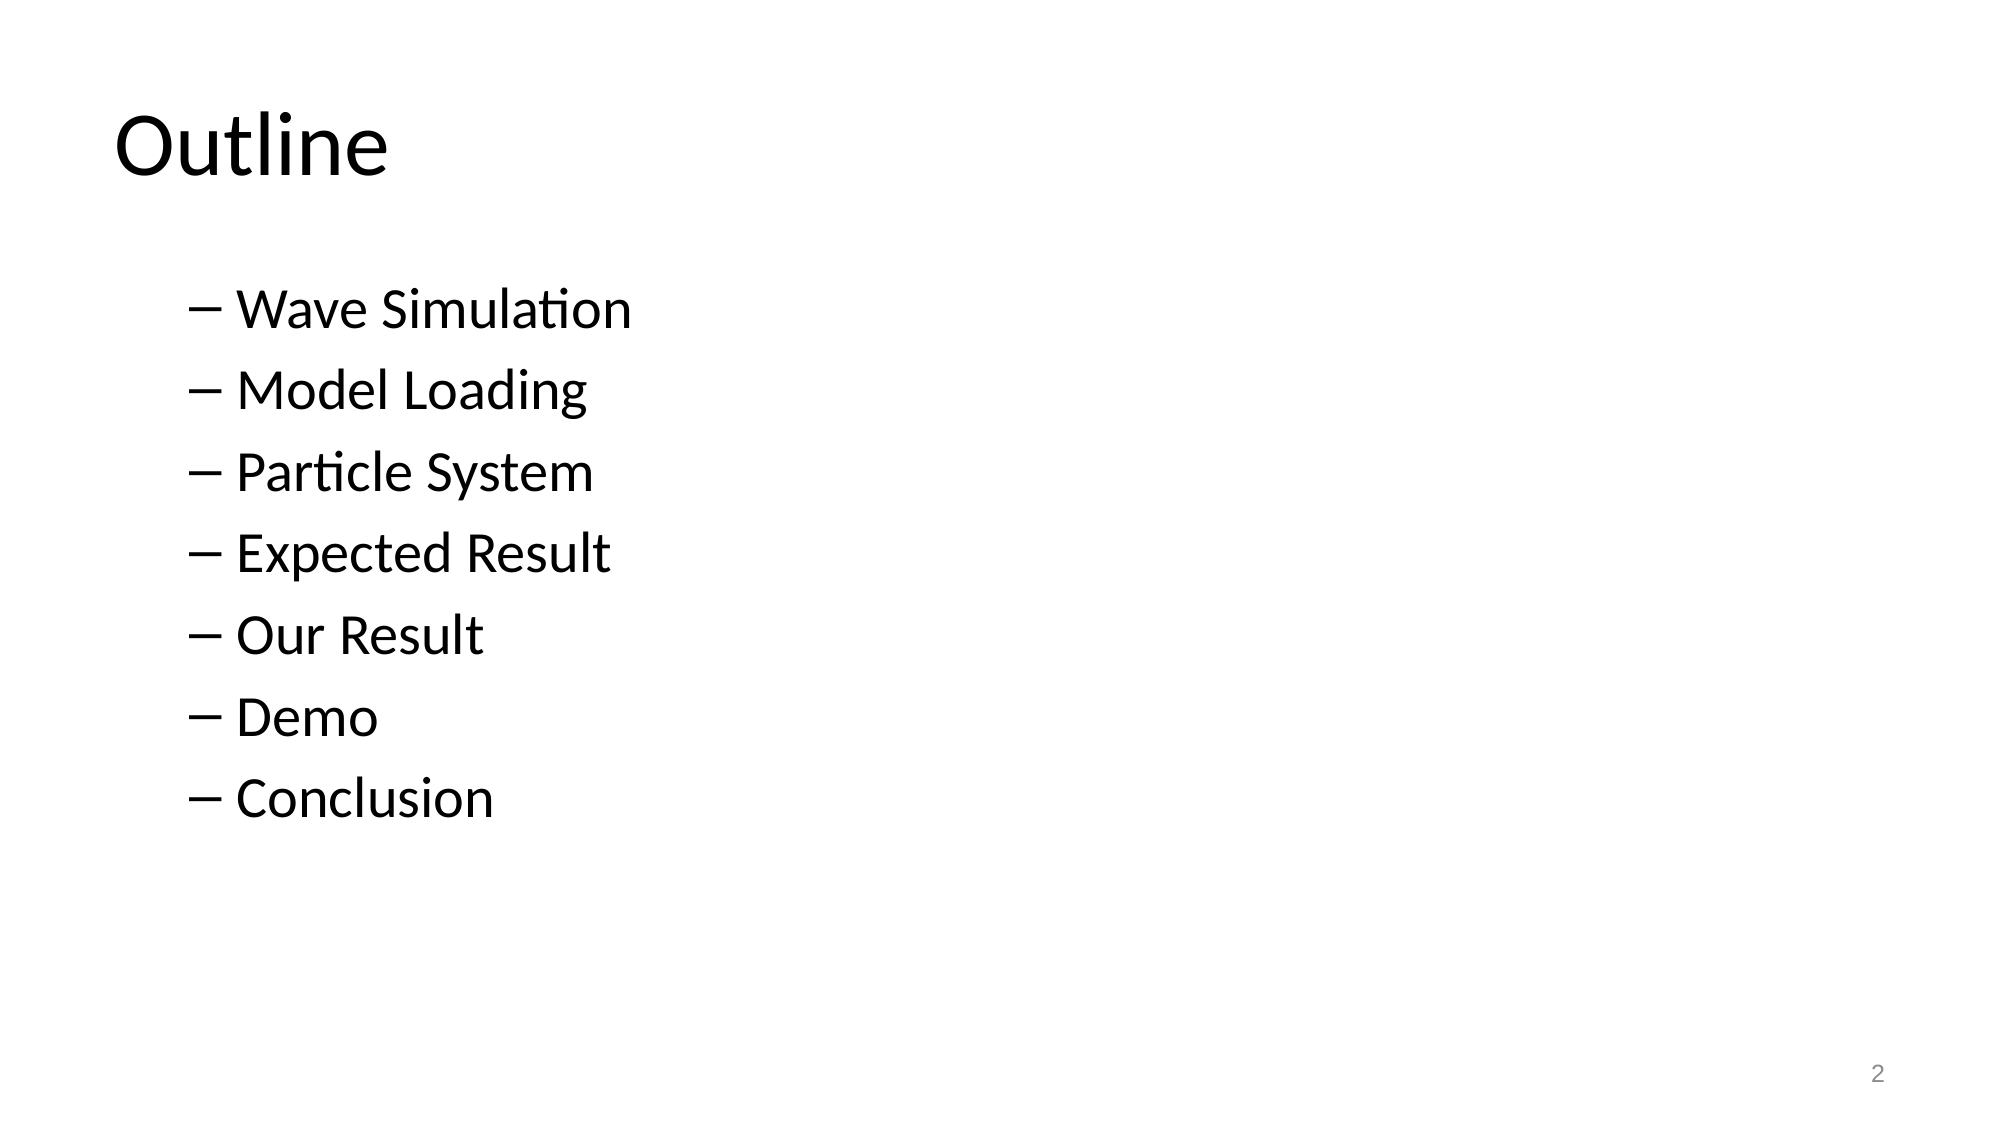

# Outline
Wave Simulation
Model Loading
Particle System
Expected Result
Our Result
Demo
Conclusion

2